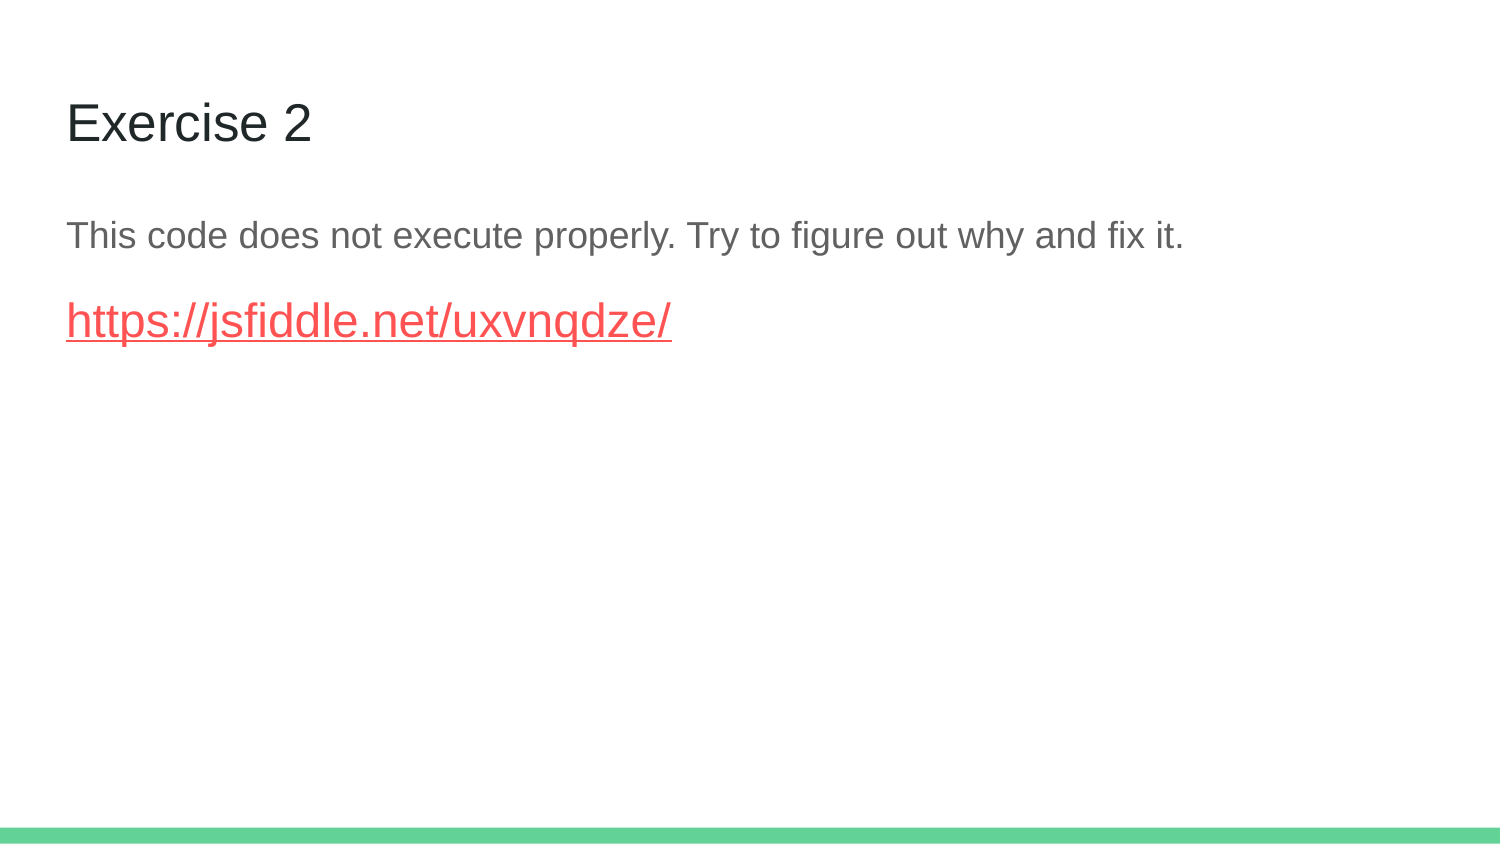

# Exercise 2
This code does not execute properly. Try to figure out why and fix it.
https://jsfiddle.net/uxvnqdze/